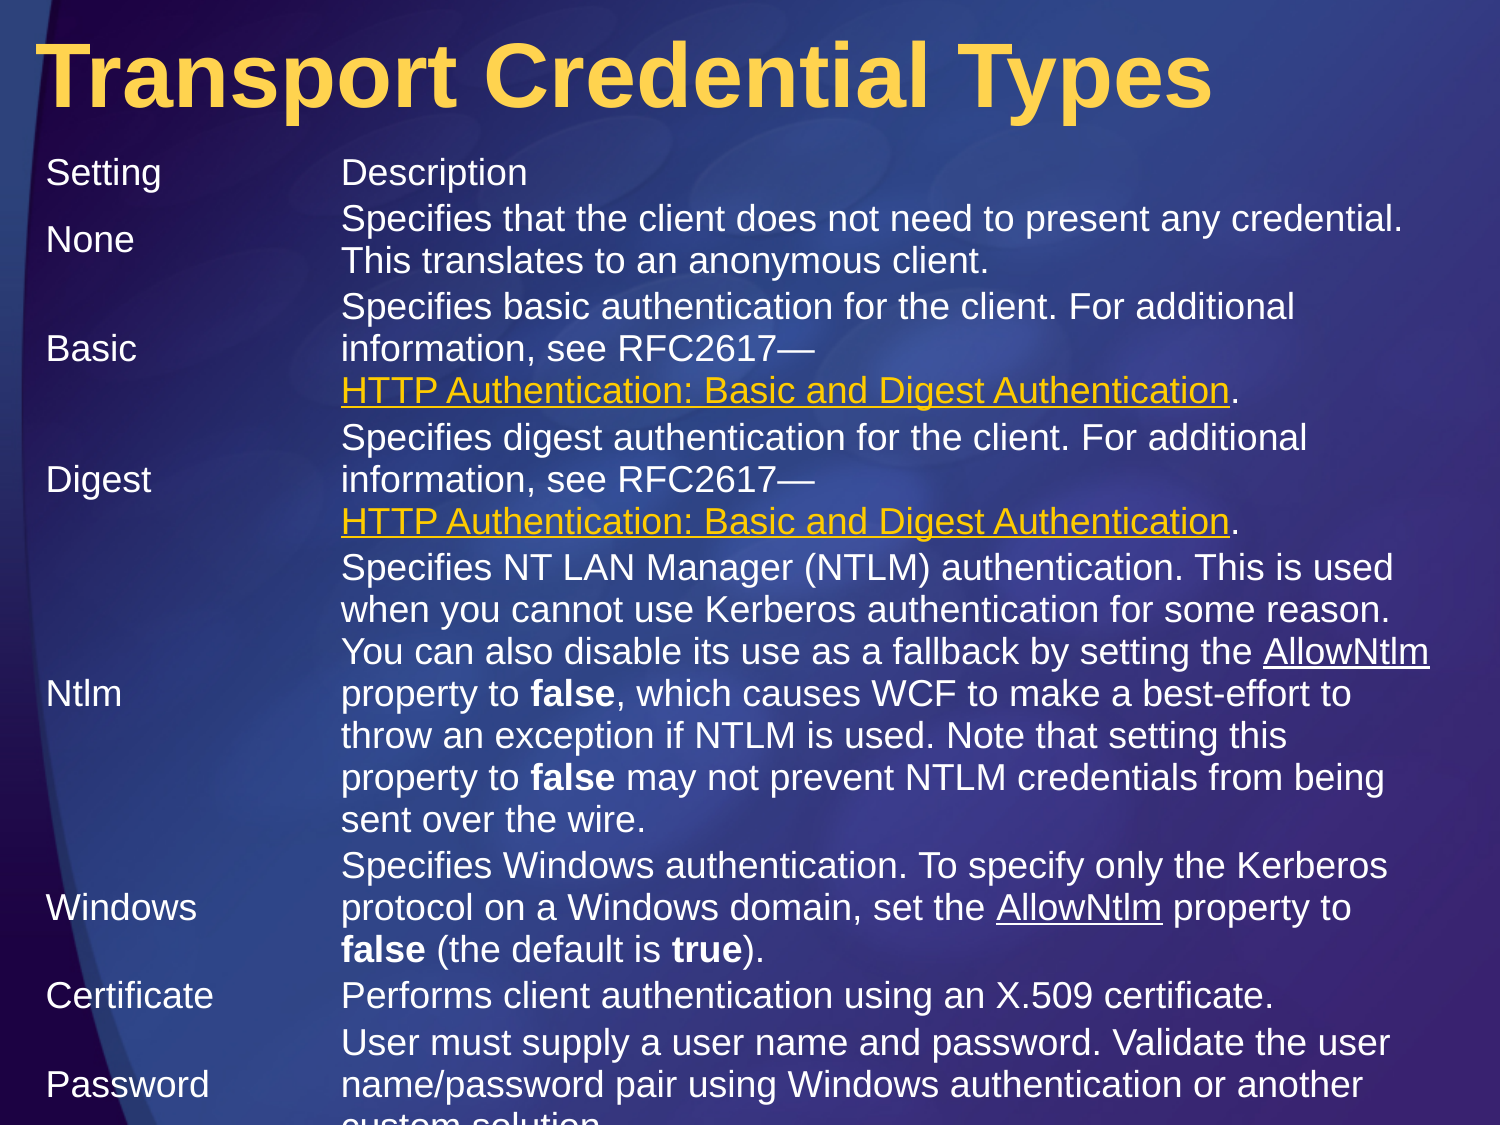

# Transport Credential Types
| Setting | Description |
| --- | --- |
| None | Specifies that the client does not need to present any credential. This translates to an anonymous client. |
| Basic | Specifies basic authentication for the client. For additional information, see RFC2617—HTTP Authentication: Basic and Digest Authentication. |
| Digest | Specifies digest authentication for the client. For additional information, see RFC2617—HTTP Authentication: Basic and Digest Authentication. |
| Ntlm | Specifies NT LAN Manager (NTLM) authentication. This is used when you cannot use Kerberos authentication for some reason. You can also disable its use as a fallback by setting the AllowNtlm property to false, which causes WCF to make a best-effort to throw an exception if NTLM is used. Note that setting this property to false may not prevent NTLM credentials from being sent over the wire. |
| Windows | Specifies Windows authentication. To specify only the Kerberos protocol on a Windows domain, set the AllowNtlm property to false (the default is true). |
| Certificate | Performs client authentication using an X.509 certificate. |
| Password | User must supply a user name and password. Validate the user name/password pair using Windows authentication or another custom solution. |